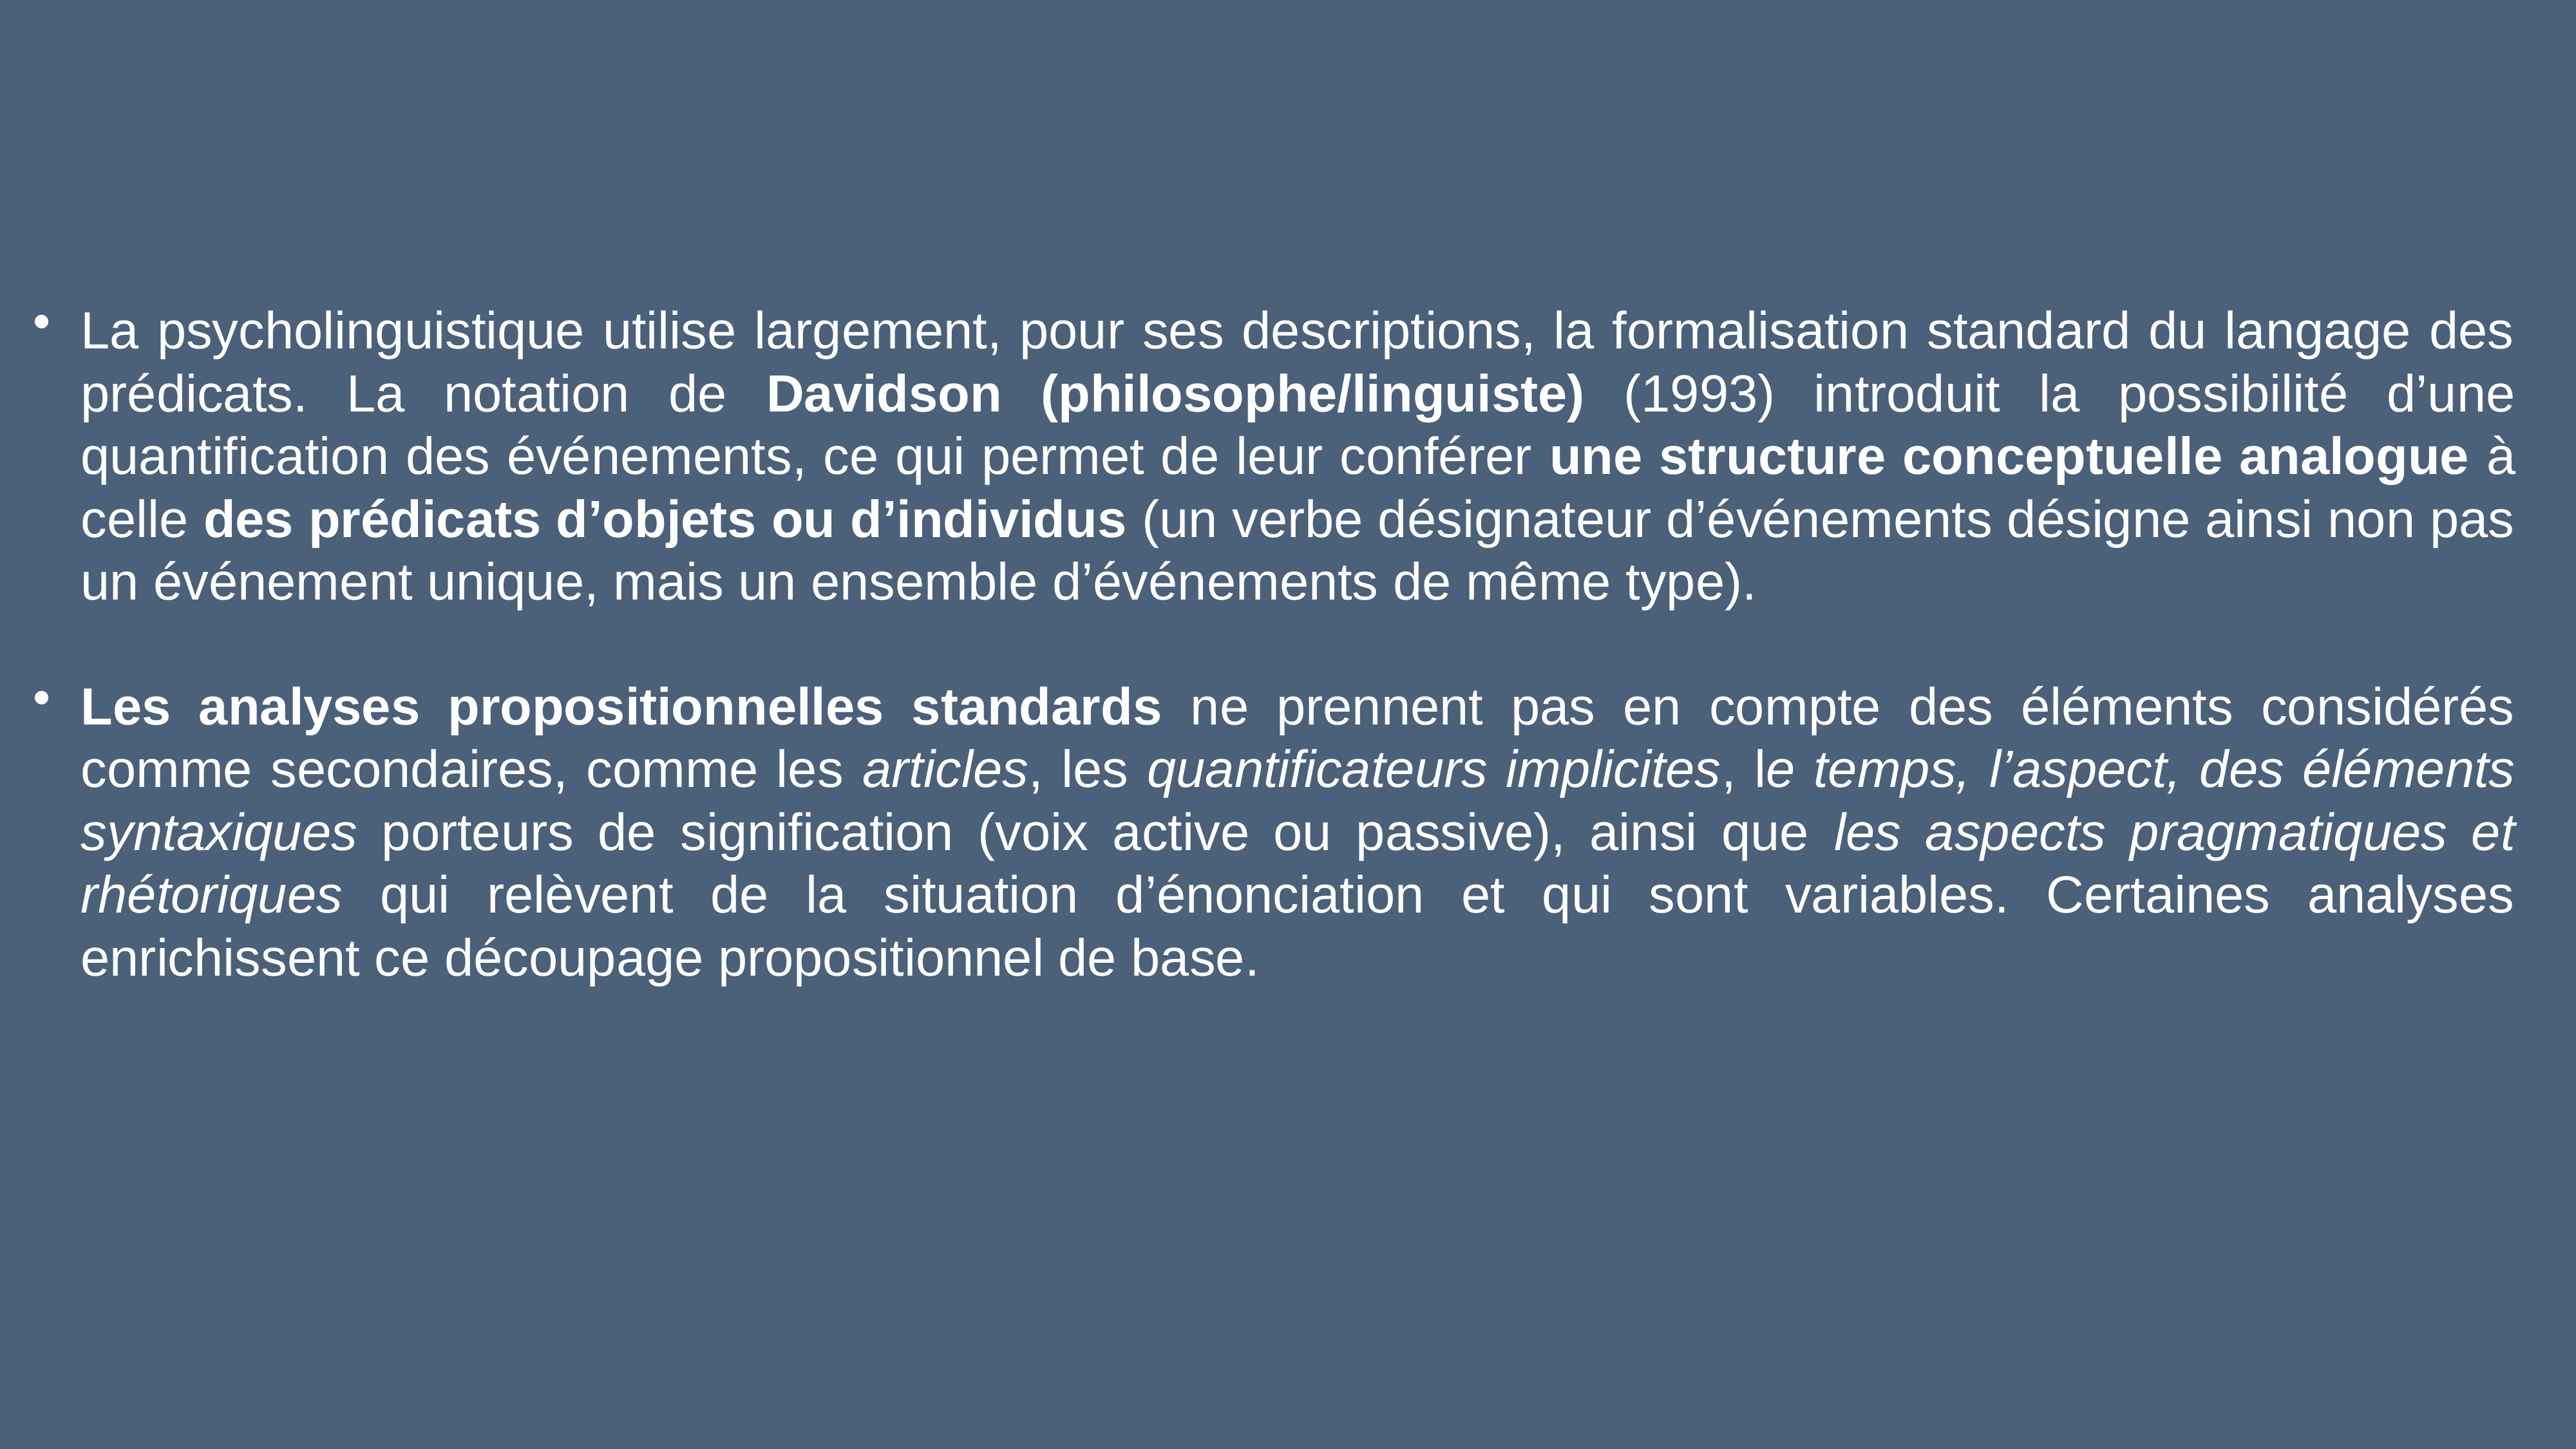

La psycholinguistique utilise largement, pour ses descriptions, la formalisation standard du langage des prédicats. La notation de Davidson (philosophe/linguiste) (1993) introduit la possibilité d’une quantification des événements, ce qui permet de leur conférer une structure conceptuelle analogue à celle des prédicats d’objets ou d’individus (un verbe désignateur d’événements désigne ainsi non pas un événement unique, mais un ensemble d’événements de même type).
Les analyses propositionnelles standards ne prennent pas en compte des éléments considérés comme secondaires, comme les articles, les quantificateurs implicites, le temps, l’aspect, des éléments syntaxiques porteurs de signification (voix active ou passive), ainsi que les aspects pragmatiques et rhétoriques qui relèvent de la situation d’énonciation et qui sont variables. Certaines analyses enrichissent ce découpage propositionnel de base.